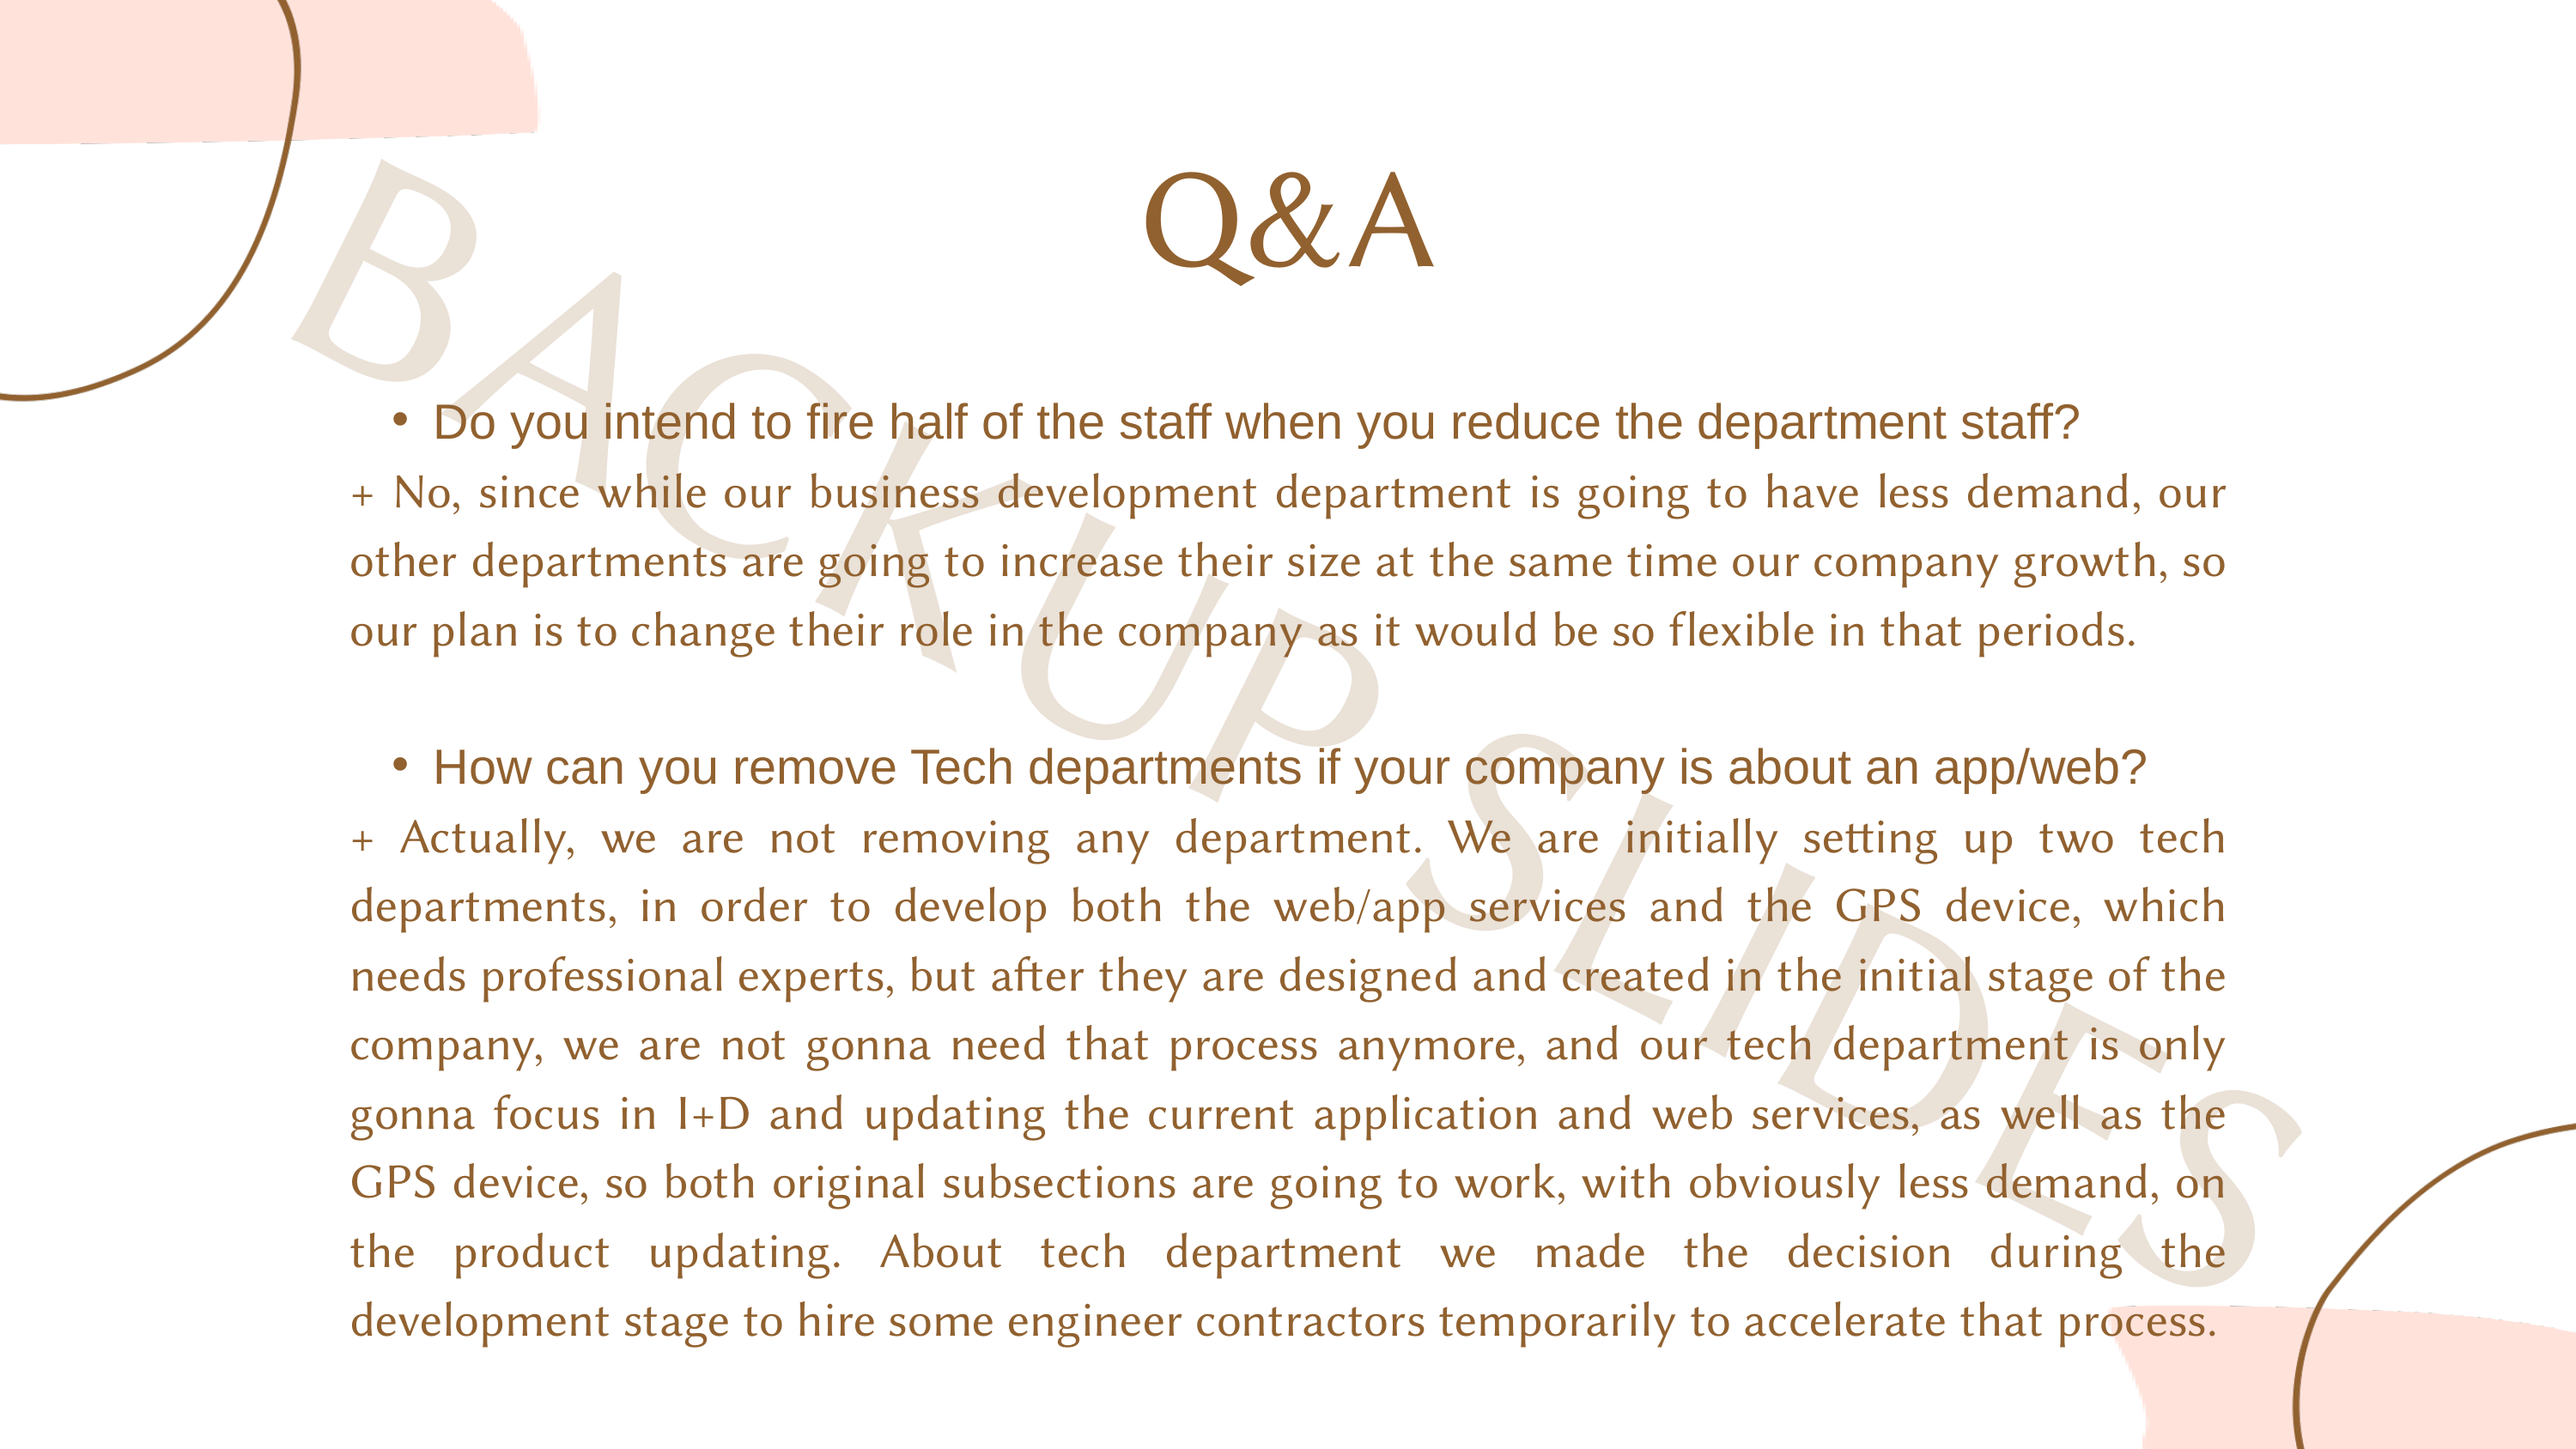

Q&A
Do you intend to fire half of the staff when you reduce the department staff?
+ No, since while our business development department is going to have less demand, our other departments are going to increase their size at the same time our company growth, so our plan is to change their role in the company as it would be so flexible in that periods.

How can you remove Tech departments if your company is about an app/web?
+ Actually, we are not removing any department. We are initially setting up two tech departments, in order to develop both the web/app services and the GPS device, which needs professional experts, but after they are designed and created in the initial stage of the company, we are not gonna need that process anymore, and our tech department is only gonna focus in I+D and updating the current application and web services, as well as the GPS device, so both original subsections are going to work, with obviously less demand, on the product updating. About tech department we made the decision during the development stage to hire some engineer contractors temporarily to accelerate that process.

BACKUP SLIDES